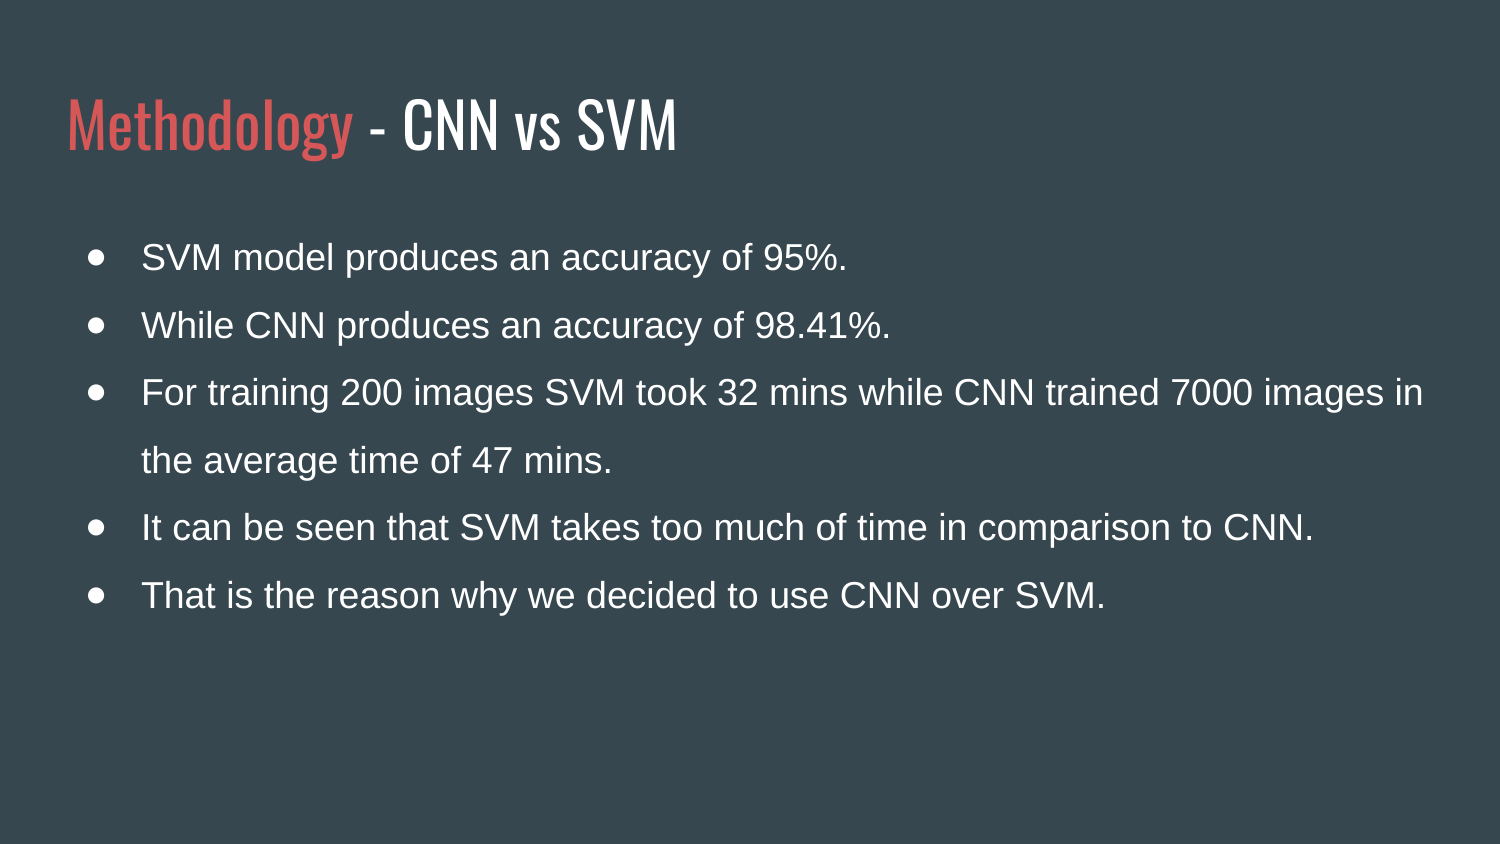

# Methodology - CNN vs SVM
SVM model produces an accuracy of 95%.
While CNN produces an accuracy of 98.41%.
For training 200 images SVM took 32 mins while CNN trained 7000 images in the average time of 47 mins.
It can be seen that SVM takes too much of time in comparison to CNN.
That is the reason why we decided to use CNN over SVM.